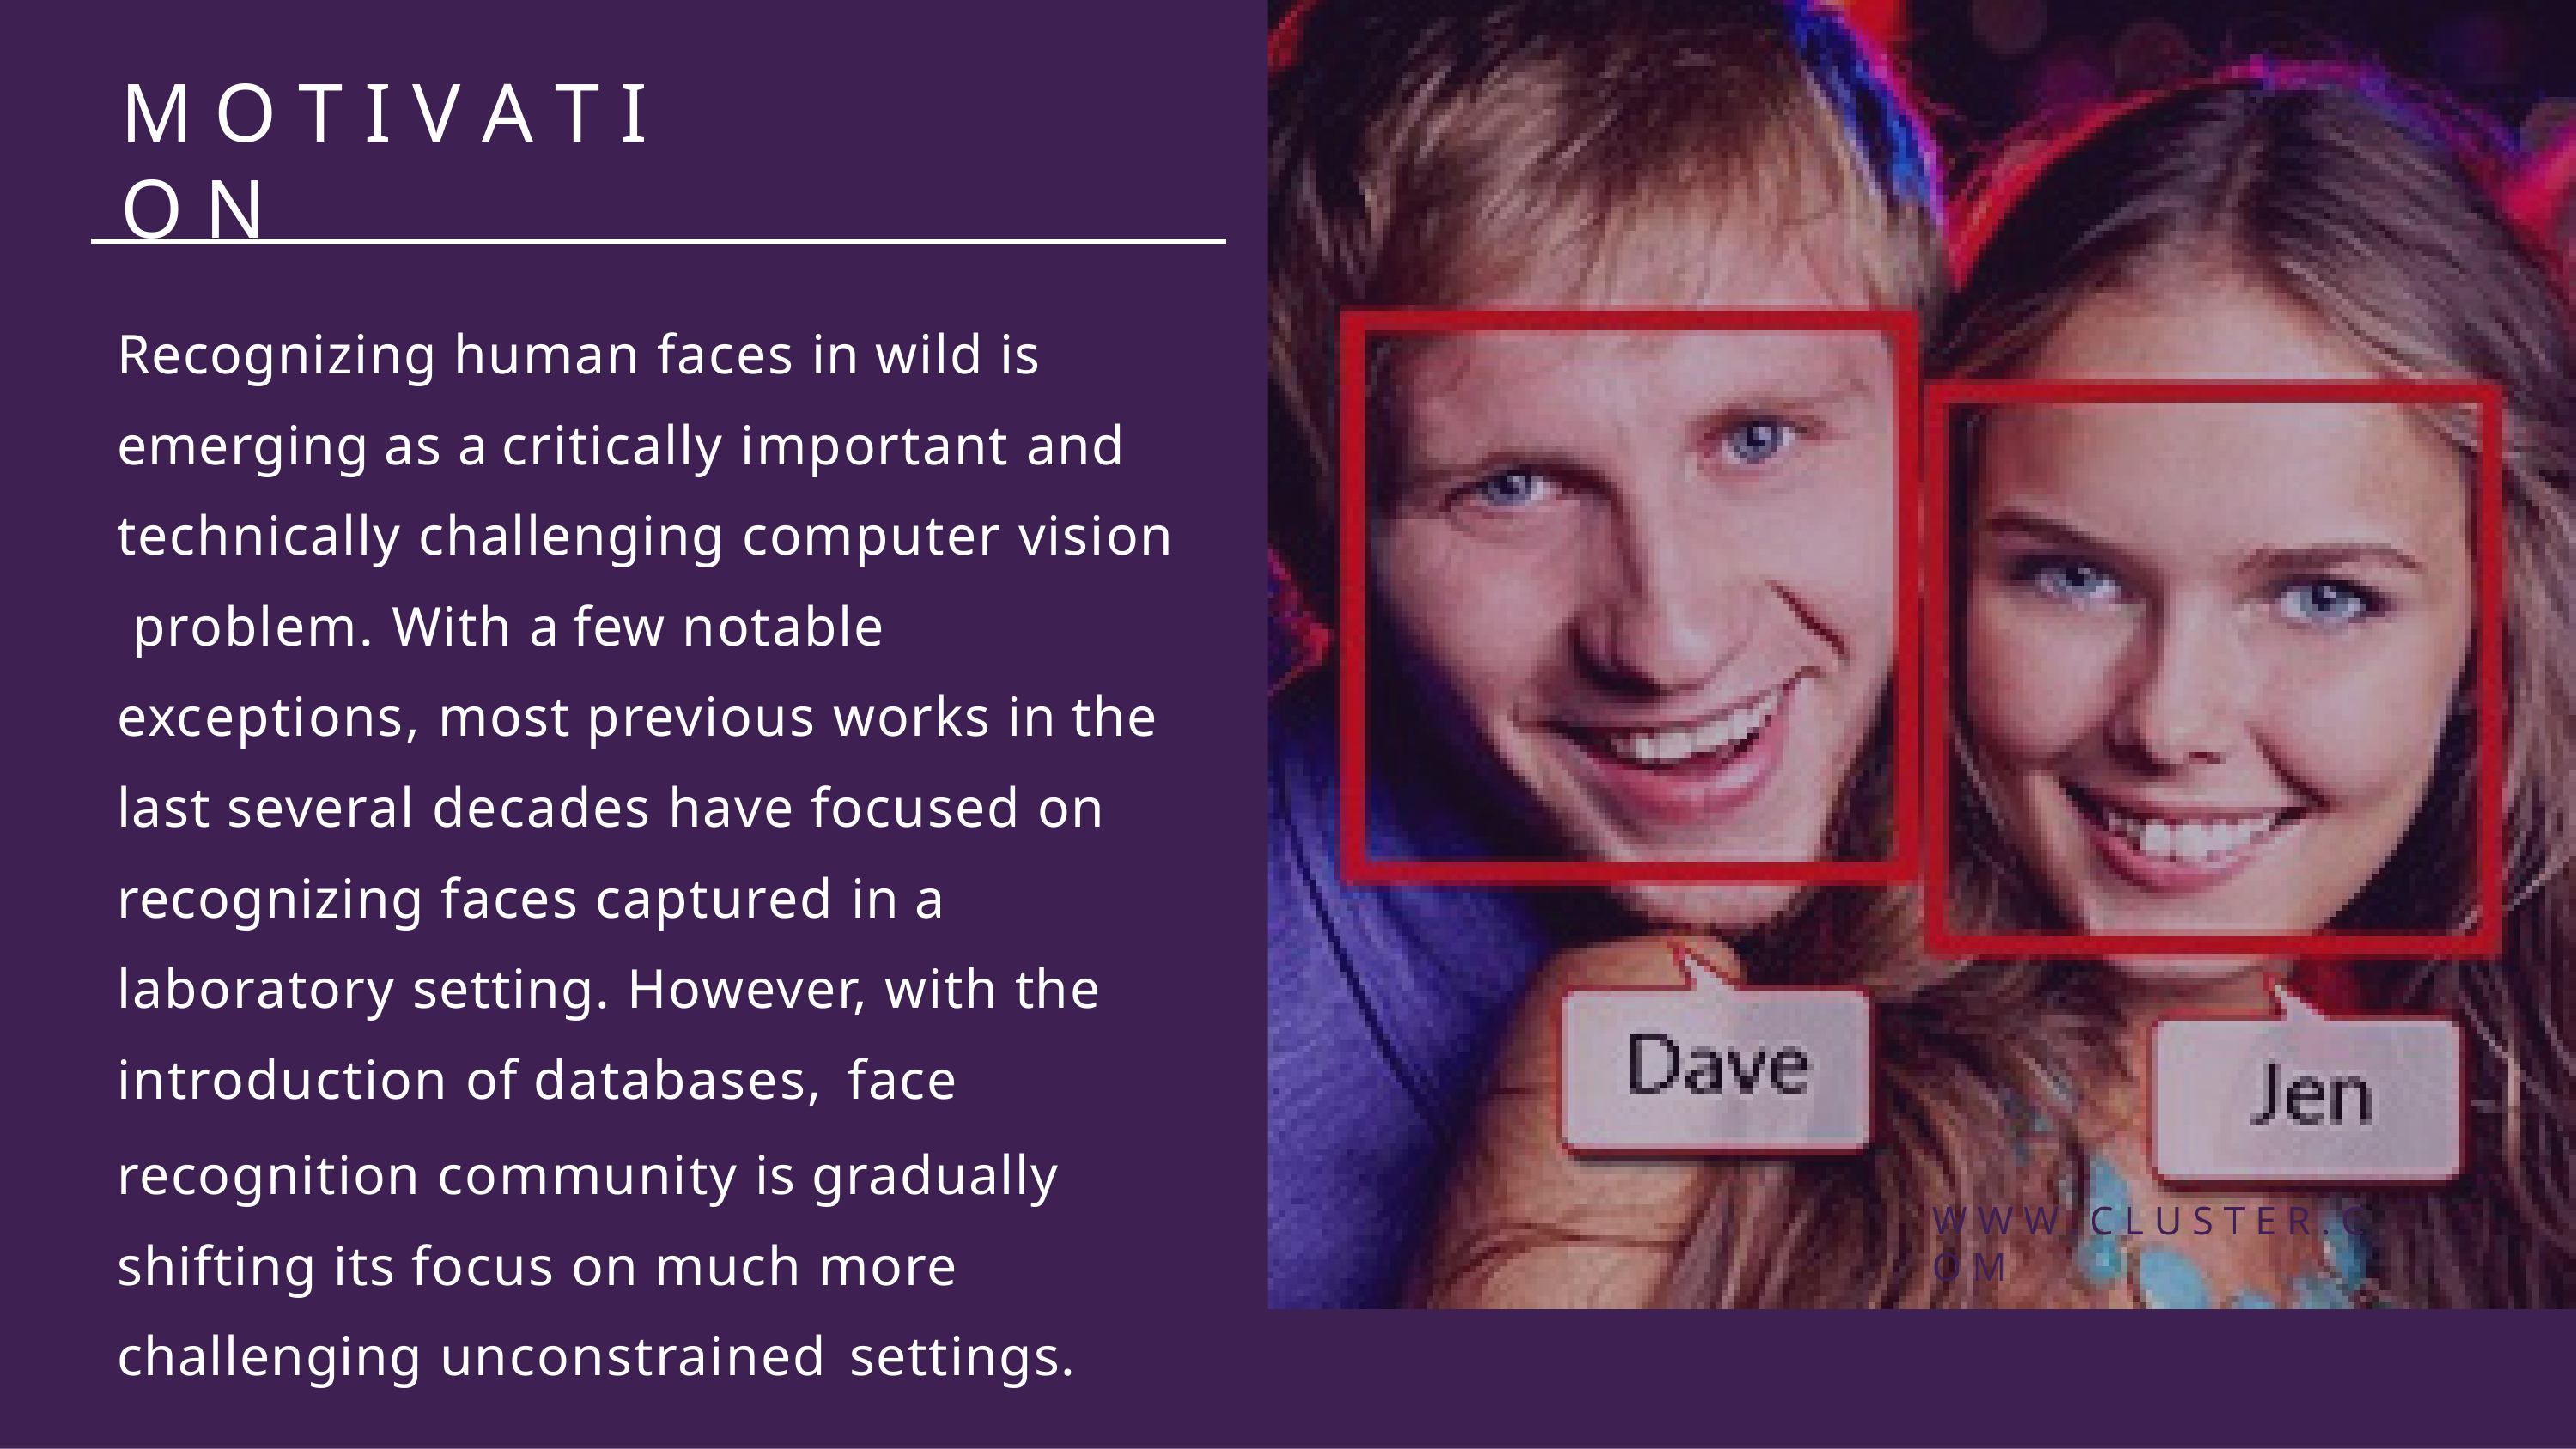

# M O T I V A T I O N

Recognizing human faces in wild is  emerging as a critically important and  technically challenging computer vision  problem. With a few notable  exceptions, most previous works in the  last several decades have focused on  recognizing faces captured in a  laboratory setting. However, with the  introduction of databases, face
recognition community is gradually  shifting its focus on much more  challenging unconstrained settings.

W W W . C L U S T E R . C O M